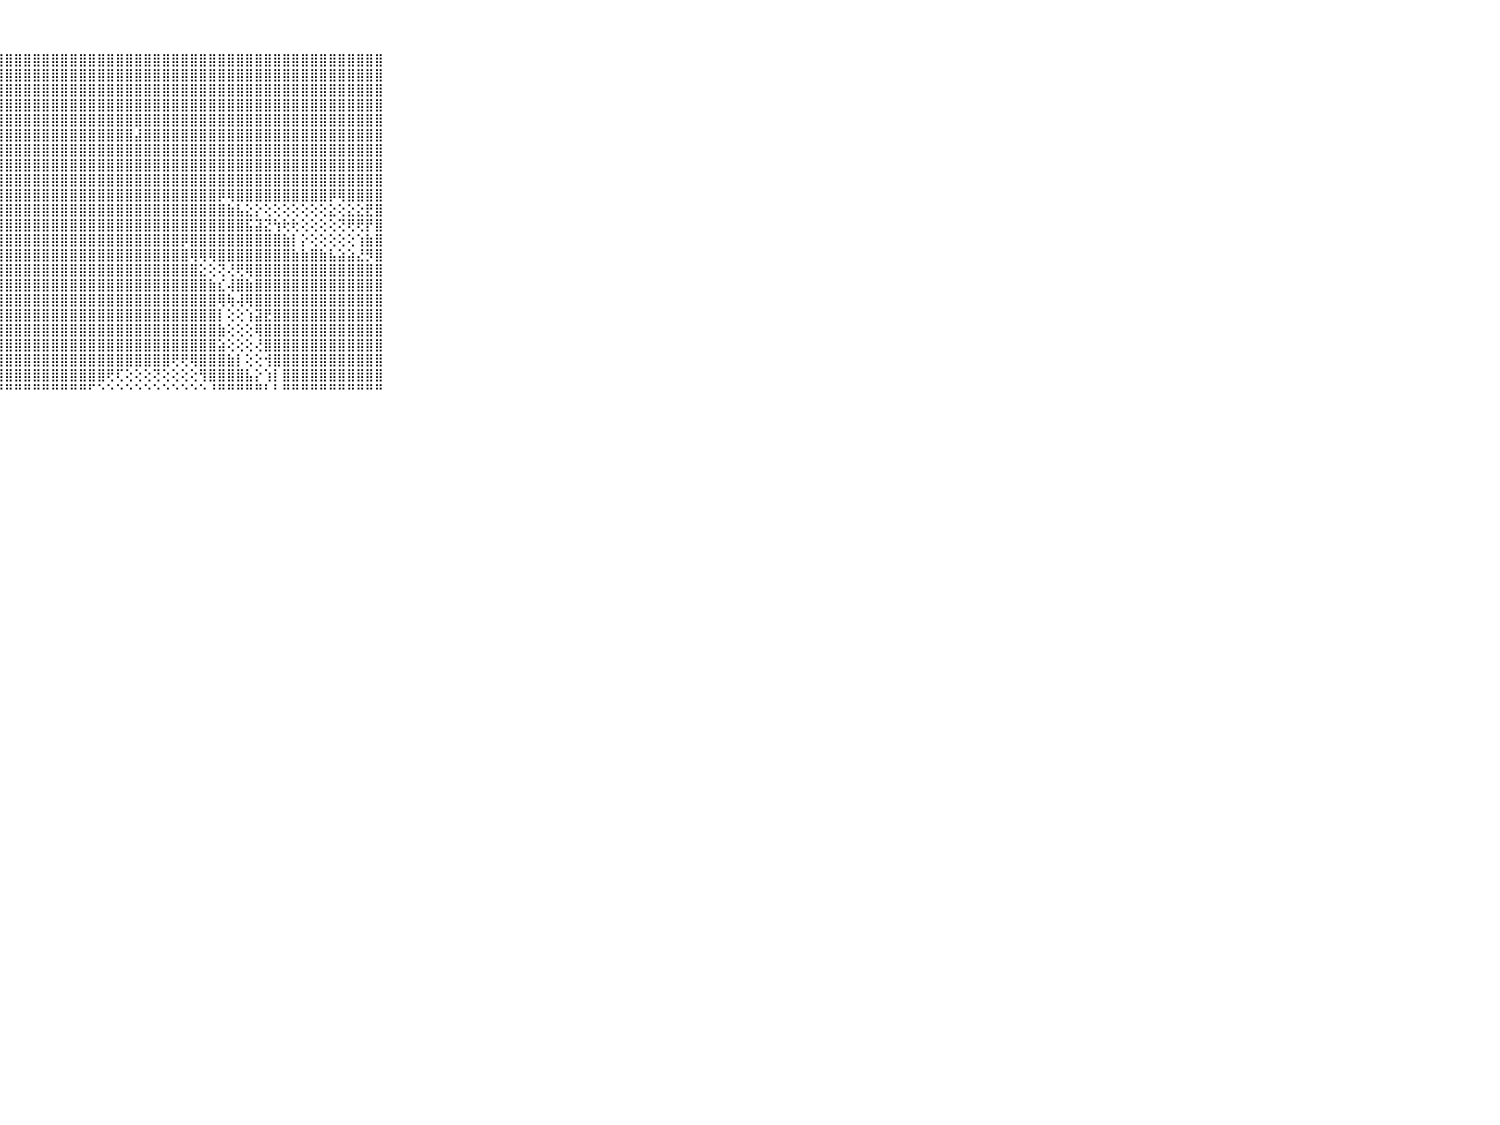

⠀⠀⠀⠀⠀⠀⠀⠀⠀⠀⠀⣿⣿⣿⣿⣿⣿⣿⣿⣿⣿⣿⣿⣿⣿⣿⣿⣿⣿⣿⣿⣿⣿⣿⣿⣿⣿⣿⣿⣿⣿⣿⣿⣿⣿⣿⣿⣿⣿⣿⣿⣿⣿⣿⣿⣿⣿⣿⣿⣿⣿⣿⣿⣿⣿⣿⣿⣿⣿⠀⠀⠀⠀⠀⠀⠀⠀⠀⠀⠀⠀
⠀⠀⠀⠀⠀⠀⠀⠀⠀⠀⠀⣿⣿⣿⣿⣿⣿⣿⣿⣿⣿⣿⣿⣿⣿⣿⣿⣿⣿⣿⣿⣿⣿⣿⣿⣿⣿⣿⣿⣿⣿⣿⣿⣿⣿⣿⣿⣿⣿⣿⣿⣿⣿⣿⣿⣿⣿⣿⣿⣿⣿⣿⣿⣿⣿⣿⣿⣿⣿⠀⠀⠀⠀⠀⠀⠀⠀⠀⠀⠀⠀
⠀⠀⠀⠀⠀⠀⠀⠀⠀⠀⠀⣿⣿⣿⣿⣿⣿⣿⣿⣿⣿⣿⣿⣿⣿⣿⣿⣿⣿⣿⣿⣿⣿⣿⣿⣿⣿⣿⣿⣿⣿⣿⣿⣿⣿⣿⣿⣿⣿⣿⣿⣿⣿⣿⣿⣿⣿⣿⣿⣿⣿⣿⣿⣿⣿⣿⣿⣿⣿⠀⠀⠀⠀⠀⠀⠀⠀⠀⠀⠀⠀
⠀⠀⠀⠀⠀⠀⠀⠀⠀⠀⠀⣿⣿⣿⣿⣿⣿⣿⣿⣿⣿⣿⣿⣿⣿⣿⣿⣿⣿⣿⣿⣿⣿⣿⣿⣿⣿⣿⣿⣿⣿⣿⣿⣿⣿⣿⣿⣿⣿⣿⣿⣿⣿⣿⣿⣿⣿⣿⣿⣿⣿⣿⣿⣿⣿⣿⣿⣿⣿⠀⠀⠀⠀⠀⠀⠀⠀⠀⠀⠀⠀
⠀⠀⠀⠀⠀⠀⠀⠀⠀⠀⠀⣿⣿⣿⣿⣿⣿⣿⣿⣿⣿⣿⣿⣿⣿⣿⣿⣿⣿⣿⣿⣿⣿⣿⣿⣿⣿⣿⣿⣿⣿⣿⣿⣿⣿⣿⣿⣿⣿⣿⣿⣿⣿⣿⣿⣿⣿⣿⣿⣿⣿⣿⣿⣿⣿⣿⣿⣿⣿⠀⠀⠀⠀⠀⠀⠀⠀⠀⠀⠀⠀
⠀⠀⠀⠀⠀⠀⠀⠀⠀⠀⠀⣿⣿⣿⣿⣿⣿⣿⣿⣿⣿⣿⣿⣿⣿⣿⣿⣿⣿⣿⣿⣿⣿⣿⣿⣿⣿⣿⣿⣿⣿⣿⣼⣿⣿⣿⣿⣿⣿⣿⣿⣿⣿⣿⣿⣿⣿⣿⣿⣿⣿⣿⣿⣿⣿⣿⣿⣿⣿⠀⠀⠀⠀⠀⠀⠀⠀⠀⠀⠀⠀
⠀⠀⠀⠀⠀⠀⠀⠀⠀⠀⠀⣿⣿⣿⣿⣿⣿⣿⣿⣿⣿⣿⣿⣿⣿⣿⣿⣿⣿⣿⣿⣿⣿⣿⣿⣿⣿⣿⣿⣿⣿⣿⣿⣿⣿⣿⣿⣿⣿⣿⣿⣿⣿⣿⣿⣿⣿⣿⣿⣿⣿⣿⣿⣿⣿⣿⣿⣿⣿⠀⠀⠀⠀⠀⠀⠀⠀⠀⠀⠀⠀
⠀⠀⠀⠀⠀⠀⠀⠀⠀⠀⠀⣿⣿⣿⣿⣿⣿⣿⣿⣿⣿⣿⣿⣿⣿⣿⣿⣿⣿⣿⣿⣿⣿⣿⣿⣿⣿⣿⣿⣿⣿⣿⣿⣿⣿⣿⣿⣿⣿⣿⣿⣿⣿⣿⣿⣿⣿⣿⣿⣿⣿⣿⣿⣿⣿⣿⣿⣿⣿⠀⠀⠀⠀⠀⠀⠀⠀⠀⠀⠀⠀
⠀⠀⠀⠀⠀⠀⠀⠀⠀⠀⠀⣿⣿⣿⣿⣿⣿⣿⣿⣿⣿⣿⣿⣿⣿⣿⣿⣿⣿⣿⣿⣿⣿⣿⣿⣿⣿⣿⣿⣿⣿⣿⣿⣿⣿⣿⣿⣿⣿⣿⣿⣿⣿⣿⣿⣿⣿⣿⣿⣿⣿⣿⣿⣿⣿⣿⣿⣿⣿⠀⠀⠀⠀⠀⠀⠀⠀⠀⠀⠀⠀
⠀⠀⠀⠀⠀⠀⠀⠀⠀⠀⠀⣿⣿⣿⣿⣿⣿⣿⣿⣿⣿⣿⣿⣿⣿⣿⣿⣿⣿⣿⣿⣿⣿⣿⣿⣿⣿⣿⣿⣿⣿⣿⣿⣿⣿⣿⣿⣿⣿⣿⣿⡿⢿⣿⣿⣿⣿⣿⣿⣿⣿⣿⣿⡿⢿⣿⣿⣿⣿⠀⠀⠀⠀⠀⠀⠀⠀⠀⠀⠀⠀
⠀⠀⠀⠀⠀⠀⠀⠀⠀⠀⠀⣿⣿⣿⣿⣿⣿⣿⣿⣿⣿⣿⣿⣿⣿⣿⣿⣿⣿⣿⣿⣿⣿⣿⣿⣿⣿⣿⣿⣿⣿⣿⣿⣿⣿⣿⣿⣿⣿⣿⣿⣿⣷⣧⣕⡕⢕⢕⢕⢕⢕⢕⢕⣕⢕⣕⣕⣟⣿⠀⠀⠀⠀⠀⠀⠀⠀⠀⠀⠀⠀
⠀⠀⠀⠀⠀⠀⠀⠀⠀⠀⠀⣿⣿⣿⣿⣿⣿⣿⣿⣿⣿⣿⣿⣿⣿⣿⣿⣿⣿⣿⣿⣿⣿⣿⣿⣿⣿⣿⣿⣿⣿⣿⣿⣿⣿⣿⣿⣿⣿⣿⣿⣿⣿⣿⣯⣽⣝⢳⢗⢗⢕⢕⢕⢕⢝⢟⢟⡟⣿⠀⠀⠀⠀⠀⠀⠀⠀⠀⠀⠀⠀
⠀⠀⠀⠀⠀⠀⠀⠀⠀⠀⠀⣿⣿⣿⣿⣿⣿⣿⣿⣿⣿⣿⣿⣿⣿⣿⣿⣿⣿⣿⣿⣿⣿⣿⣿⣿⣿⣿⣿⣿⣿⣿⣿⣿⣿⣿⣿⡿⣿⣿⣿⣿⣿⣿⣿⣿⣿⣿⣷⡇⡕⢕⢕⢕⢕⢕⢱⣷⣿⠀⠀⠀⠀⠀⠀⠀⠀⠀⠀⠀⠀
⠀⠀⠀⠀⠀⠀⠀⠀⠀⠀⠀⣿⣿⣿⣿⣿⣿⣿⣿⣿⣿⣿⣿⣿⣿⣿⣿⣿⣿⣿⣿⣿⣿⣿⣿⣿⣿⣿⣿⣿⣿⣿⣿⣿⣿⣿⣿⣿⢿⢿⢿⣿⣿⣿⣿⣿⣿⣿⣿⣷⣷⣿⣷⣧⣵⣵⣜⡻⣿⠀⠀⠀⠀⠀⠀⠀⠀⠀⠀⠀⠀
⠀⠀⠀⠀⠀⠀⠀⠀⠀⠀⠀⣿⣿⣿⣿⣿⣿⣿⣿⣿⣿⣿⣿⣿⣿⣿⣿⣿⣿⣿⣿⣿⣿⣿⣿⣿⣿⣿⣿⣿⣿⣿⣿⣿⣿⣿⣿⣿⣿⣕⢕⢝⢜⢟⢿⣿⣿⣿⣿⣿⣿⣿⣿⣿⣿⣿⣿⣿⣿⠀⠀⠀⠀⠀⠀⠀⠀⠀⠀⠀⠀
⠀⠀⠀⠀⠀⠀⠀⠀⠀⠀⠀⣿⣿⣿⣿⣿⣿⣿⣿⣿⣿⣿⣿⣿⣿⣿⣿⣿⣿⣿⣿⣿⣿⣿⣿⣿⣿⣿⣿⣿⣿⣿⣿⣿⣿⣿⣿⣿⣿⣿⣷⣎⢼⣿⣷⣿⣿⣿⣿⣿⣿⣿⣿⣿⣿⣿⣿⣿⣿⠀⠀⠀⠀⠀⠀⠀⠀⠀⠀⠀⠀
⠀⠀⠀⠀⠀⠀⠀⠀⠀⠀⠀⣿⣿⣿⣿⣿⣿⣿⣿⣿⣿⣿⣿⣿⣿⣿⣿⣿⣿⣿⣿⣿⣿⣿⣿⣿⣿⣿⣿⣿⣿⣿⣿⣿⣿⣿⣿⣿⣿⣿⣿⢿⢷⢼⢿⣿⣿⣿⣿⣿⣿⣿⣿⣿⣿⣿⣿⣿⣿⠀⠀⠀⠀⠀⠀⠀⠀⠀⠀⠀⠀
⠀⠀⠀⠀⠀⠀⠀⠀⠀⠀⠀⣿⣿⣿⣿⣿⣿⣿⣿⣿⣿⣿⣿⣿⣿⣿⣿⣿⣿⣿⣿⣿⣿⣿⣿⣿⣿⣿⣿⣿⣿⣿⣿⣿⣿⣿⣿⣿⣿⣿⣿⡇⢕⢕⢱⣽⣟⣿⣿⣿⣿⣿⣿⣿⣿⣿⣿⣿⣿⠀⠀⠀⠀⠀⠀⠀⠀⠀⠀⠀⠀
⠀⠀⠀⠀⠀⠀⠀⠀⠀⠀⠀⣿⣿⣿⣿⣿⣿⣿⣿⣿⣿⣿⣿⣿⣿⣿⣿⣿⣿⣿⣿⣿⣿⣿⣿⣿⣿⣿⣿⣿⣿⣿⣿⣿⣿⣿⣿⣿⣿⣿⣿⣷⢕⢕⢕⢿⣿⣿⣿⣿⣿⣿⣿⣿⣿⣿⣿⣿⣿⠀⠀⠀⠀⠀⠀⠀⠀⠀⠀⠀⠀
⠀⠀⠀⠀⠀⠀⠀⠀⠀⠀⠀⣿⣿⣿⣿⣿⣿⣿⣿⣿⣿⣿⣿⣿⣿⣿⣿⣿⣿⣿⣿⣿⣿⣿⣿⣿⣿⣿⣿⣿⣿⣿⣿⣿⣿⣿⣿⣿⣿⣿⣿⣵⢕⢕⢕⢜⣿⣿⣿⣿⣿⣿⣿⣿⣿⣿⣿⣿⣿⠀⠀⠀⠀⠀⠀⠀⠀⠀⠀⠀⠀
⠀⠀⠀⠀⠀⠀⠀⠀⠀⠀⠀⣿⣿⣿⣿⣿⣿⣿⣿⣿⣿⣿⣿⣿⣿⣿⣿⣿⣿⣿⣿⣿⣿⣿⣿⣿⣿⣿⣿⣿⣿⣿⣿⣿⣿⣿⢟⢟⢿⣿⣿⣿⣷⡇⢕⢕⢺⣿⣿⣿⣿⣿⣿⣿⣿⣿⣿⣿⣿⠀⠀⠀⠀⠀⠀⠀⠀⠀⠀⠀⠀
⠀⠀⠀⠀⠀⠀⠀⠀⠀⠀⠀⣿⣿⣿⣿⣿⣿⣿⣿⣿⣿⣿⣿⣿⣿⣿⣿⣿⣿⣿⣿⣿⣿⣿⣿⣿⣿⣿⣿⢟⢏⢕⢕⢕⢝⢕⢕⢕⢕⢻⣿⣿⣿⣿⣧⡕⢱⡇⣿⣿⣿⣿⣿⣿⣿⣿⣿⣿⣿⠀⠀⠀⠀⠀⠀⠀⠀⠀⠀⠀⠀
⠀⠀⠀⠀⠀⠀⠀⠀⠀⠀⠀⠛⠛⠛⠛⠛⠛⠛⠛⠛⠛⠛⠛⠛⠛⠛⠛⠛⠛⠛⠛⠛⠛⠛⠛⠛⠛⠋⠑⠑⠑⠑⠑⠑⠑⠑⠑⠑⠑⠑⠘⠛⠛⠛⠛⠛⠃⠃⠛⠛⠛⠛⠛⠛⠛⠛⠛⠛⠛⠀⠀⠀⠀⠀⠀⠀⠀⠀⠀⠀⠀